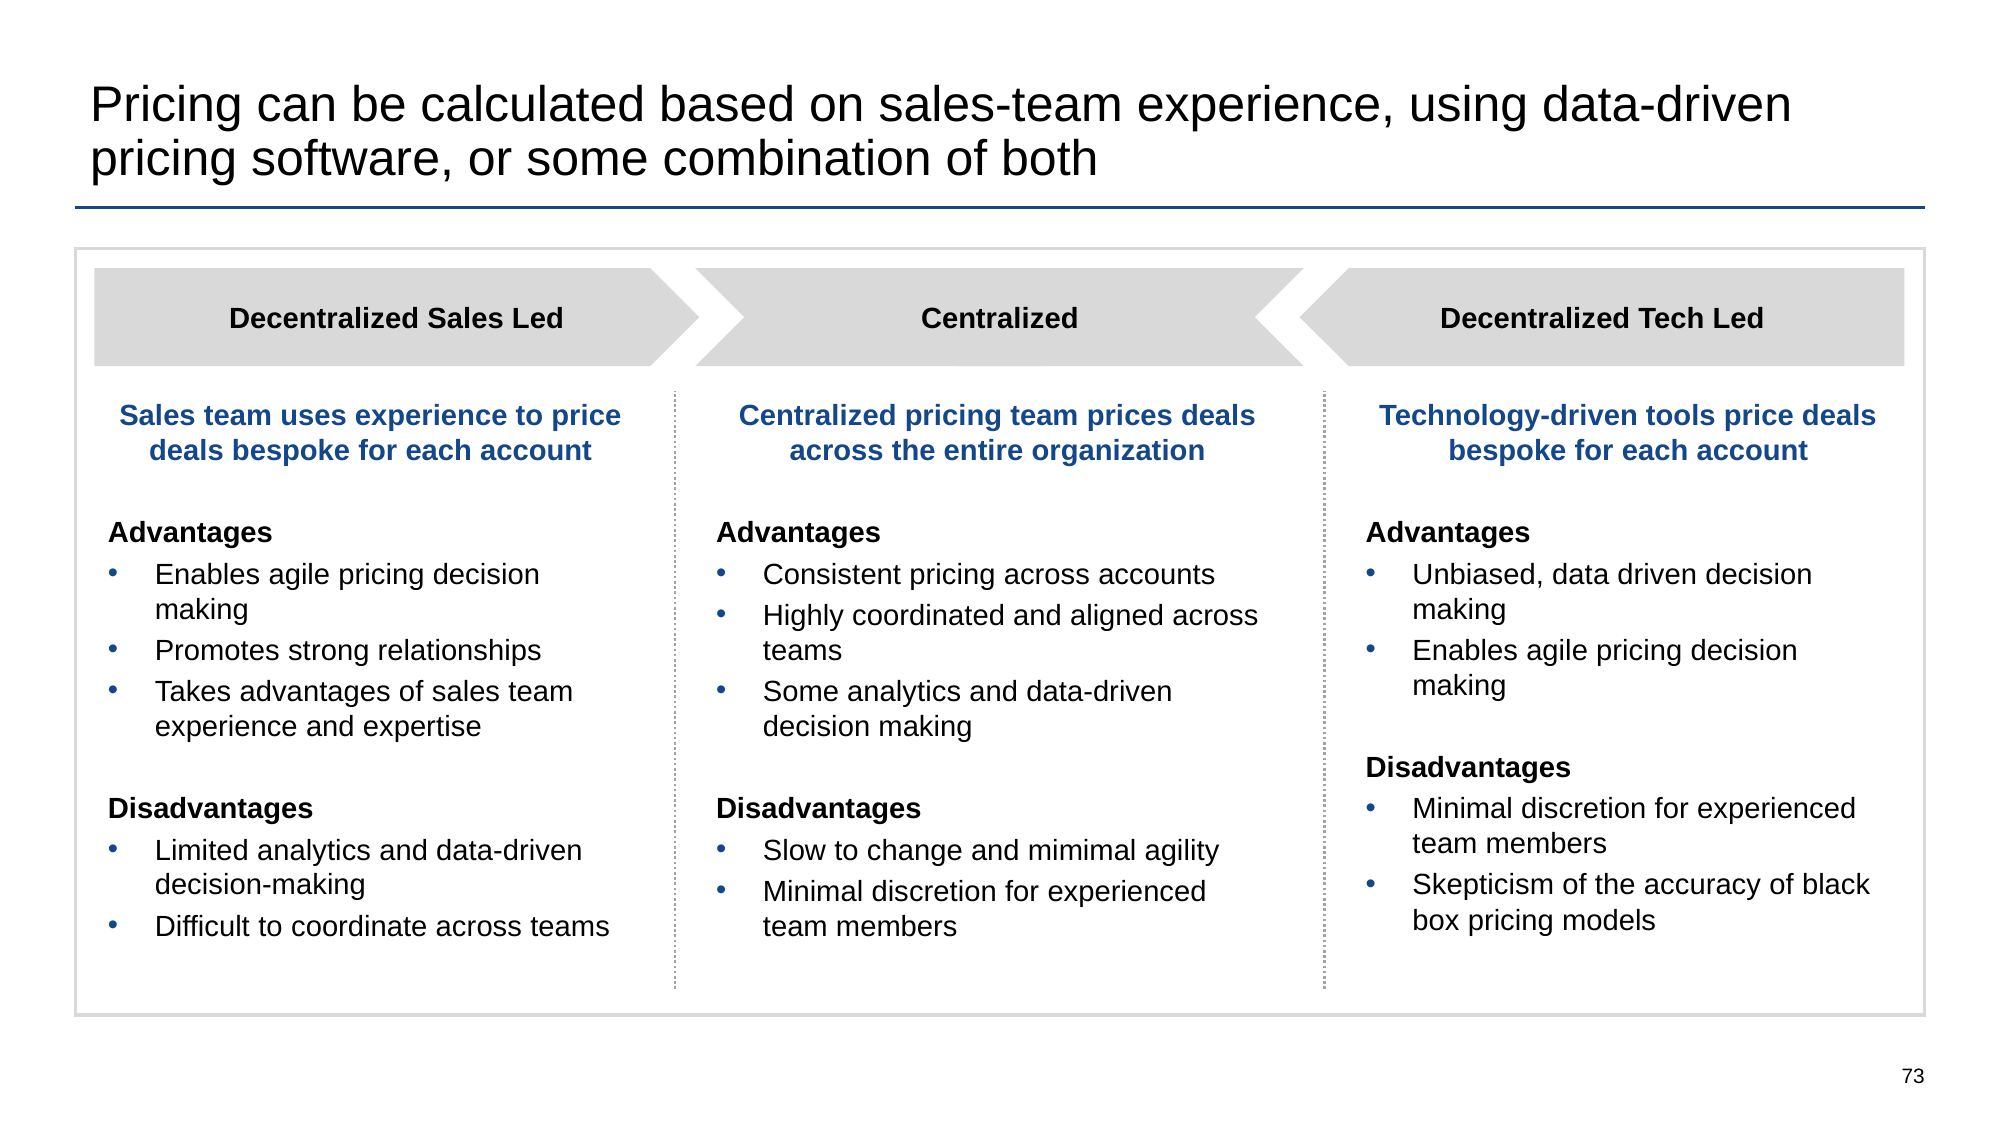

# Pricing can be calculated based on sales-team experience, using data-driven pricing software, or some combination of both

Decentralized Sales Led
Centralized
Decentralized Tech Led
Sales team uses experience to price deals bespoke for each account

Advantages
Enables agile pricing decision making
Promotes strong relationships
Takes advantages of sales team experience and expertise

Disadvantages
Limited analytics and data-driven decision-making
Difficult to coordinate across teams

Centralized pricing team prices deals across the entire organization

Advantages
Consistent pricing across accounts
Highly coordinated and aligned across teams
Some analytics and data-driven decision making

Disadvantages
Slow to change and mimimal agility
Minimal discretion for experienced team members

Technology-driven tools price deals bespoke for each account

Advantages
Unbiased, data driven decision making
Enables agile pricing decision making

Disadvantages
Minimal discretion for experienced team members
Skepticism of the accuracy of black box pricing models